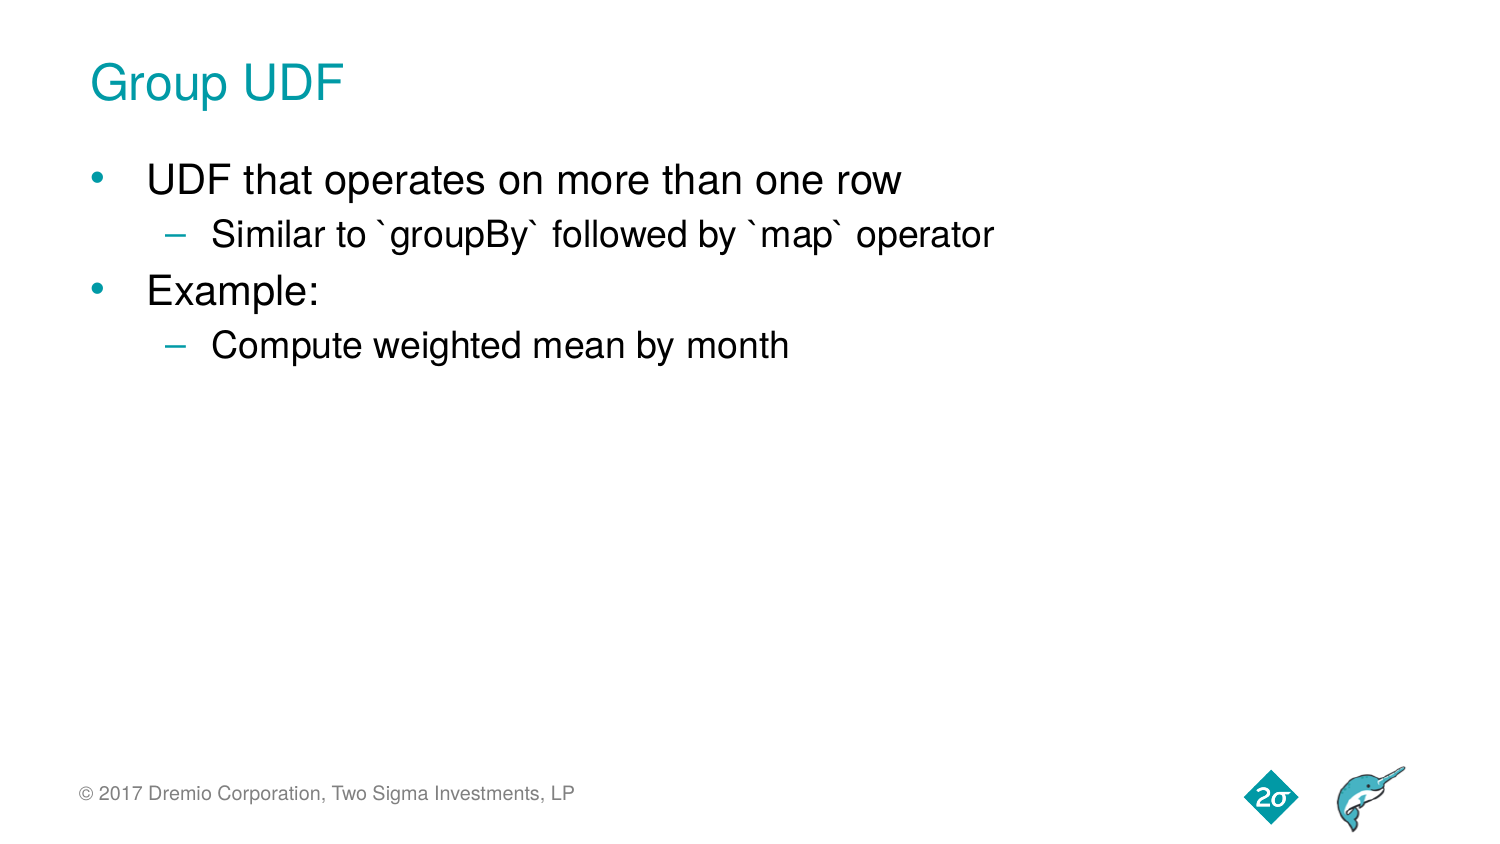

# Group UDF
UDF that operates on more than one row
Similar to `groupBy` followed by `map` operator
Example:
Compute weighted mean by month